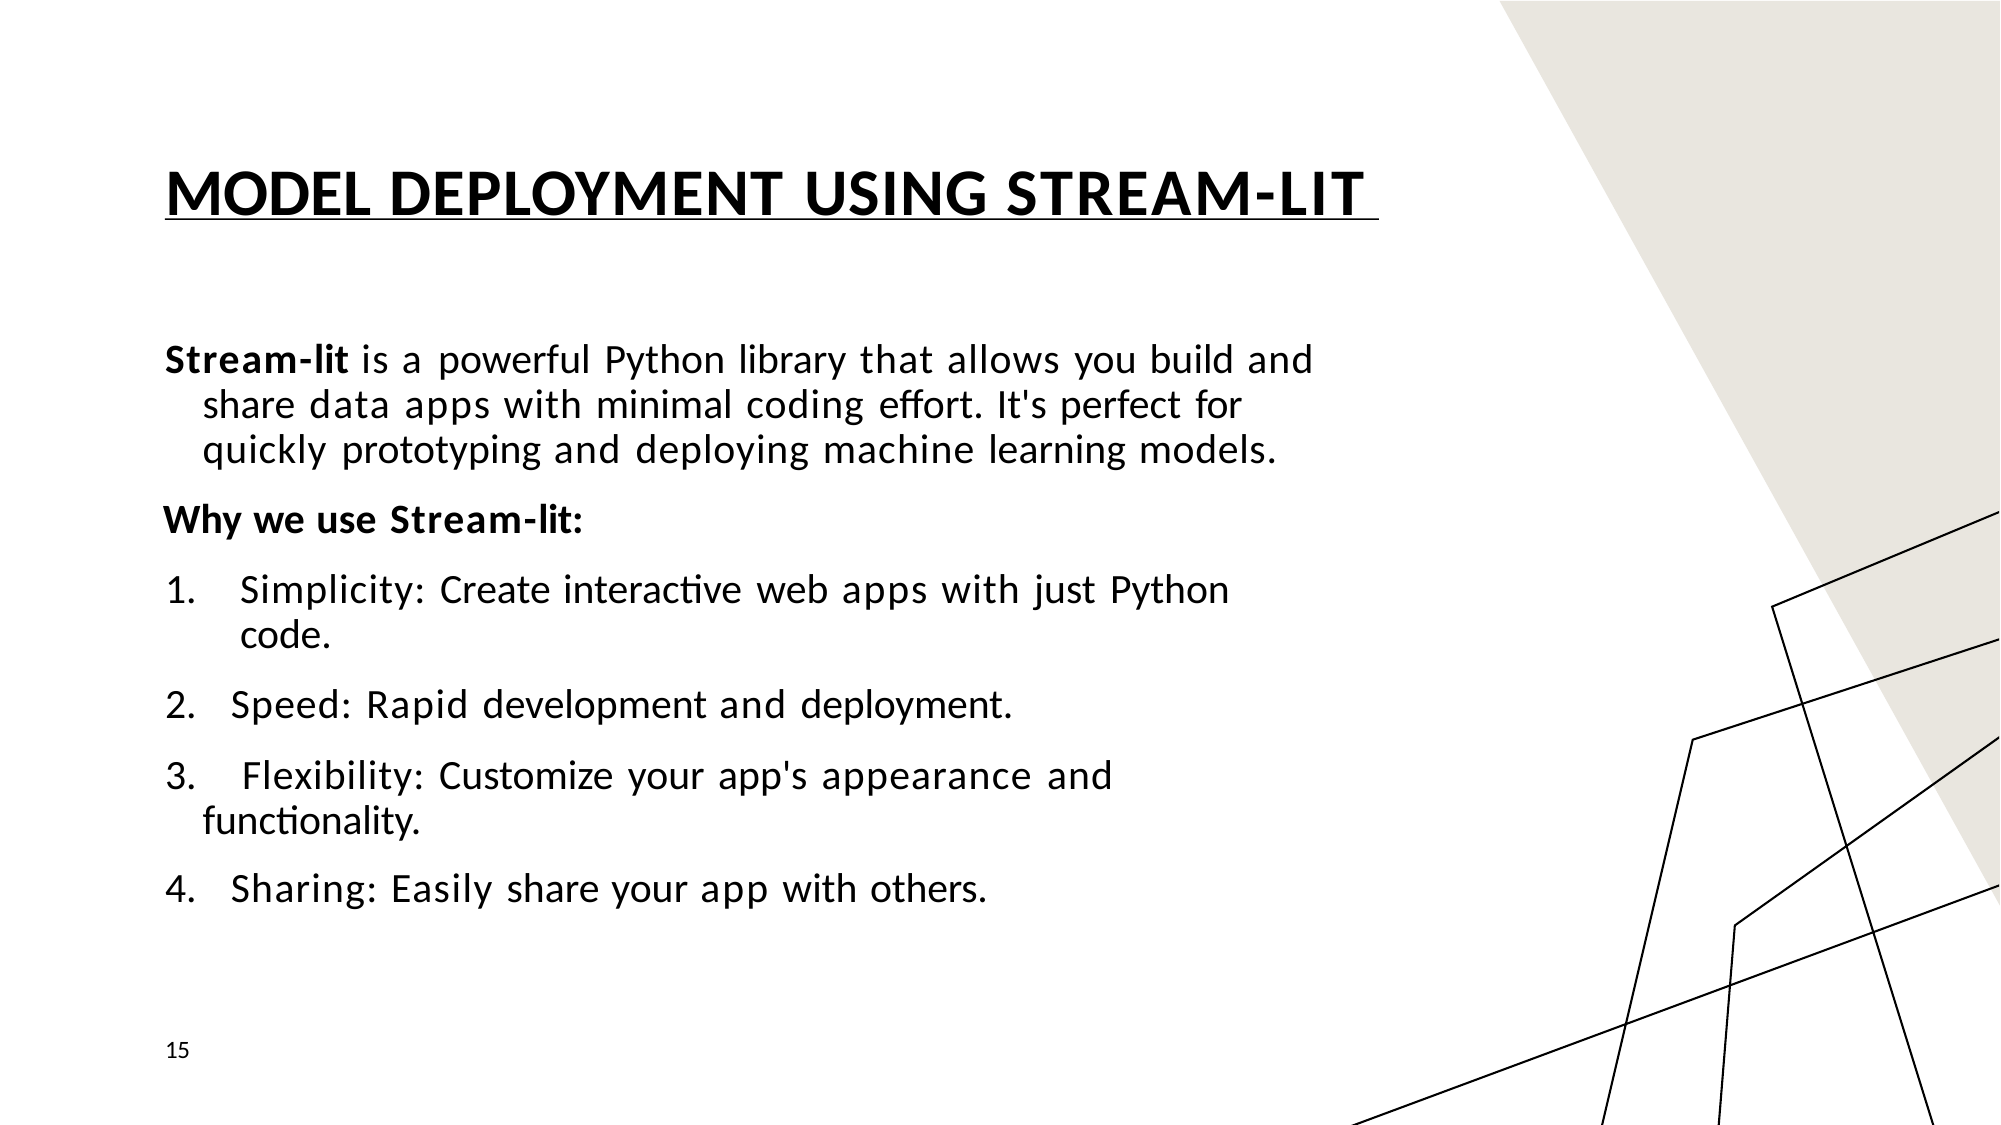

# MODEL DEPLOYMENT USING STREAM-LIT

Stream-lit is a powerful Python library that allows you build and share data apps with minimal coding effort. It's perfect for quickly prototyping and deploying machine learning models.
Why we use Stream-lit:
Simplicity: Create interactive web apps with just Python code.
Speed: Rapid development and deployment.
	Flexibility: Customize your app's appearance and functionality.
Sharing: Easily share your app with others.
15